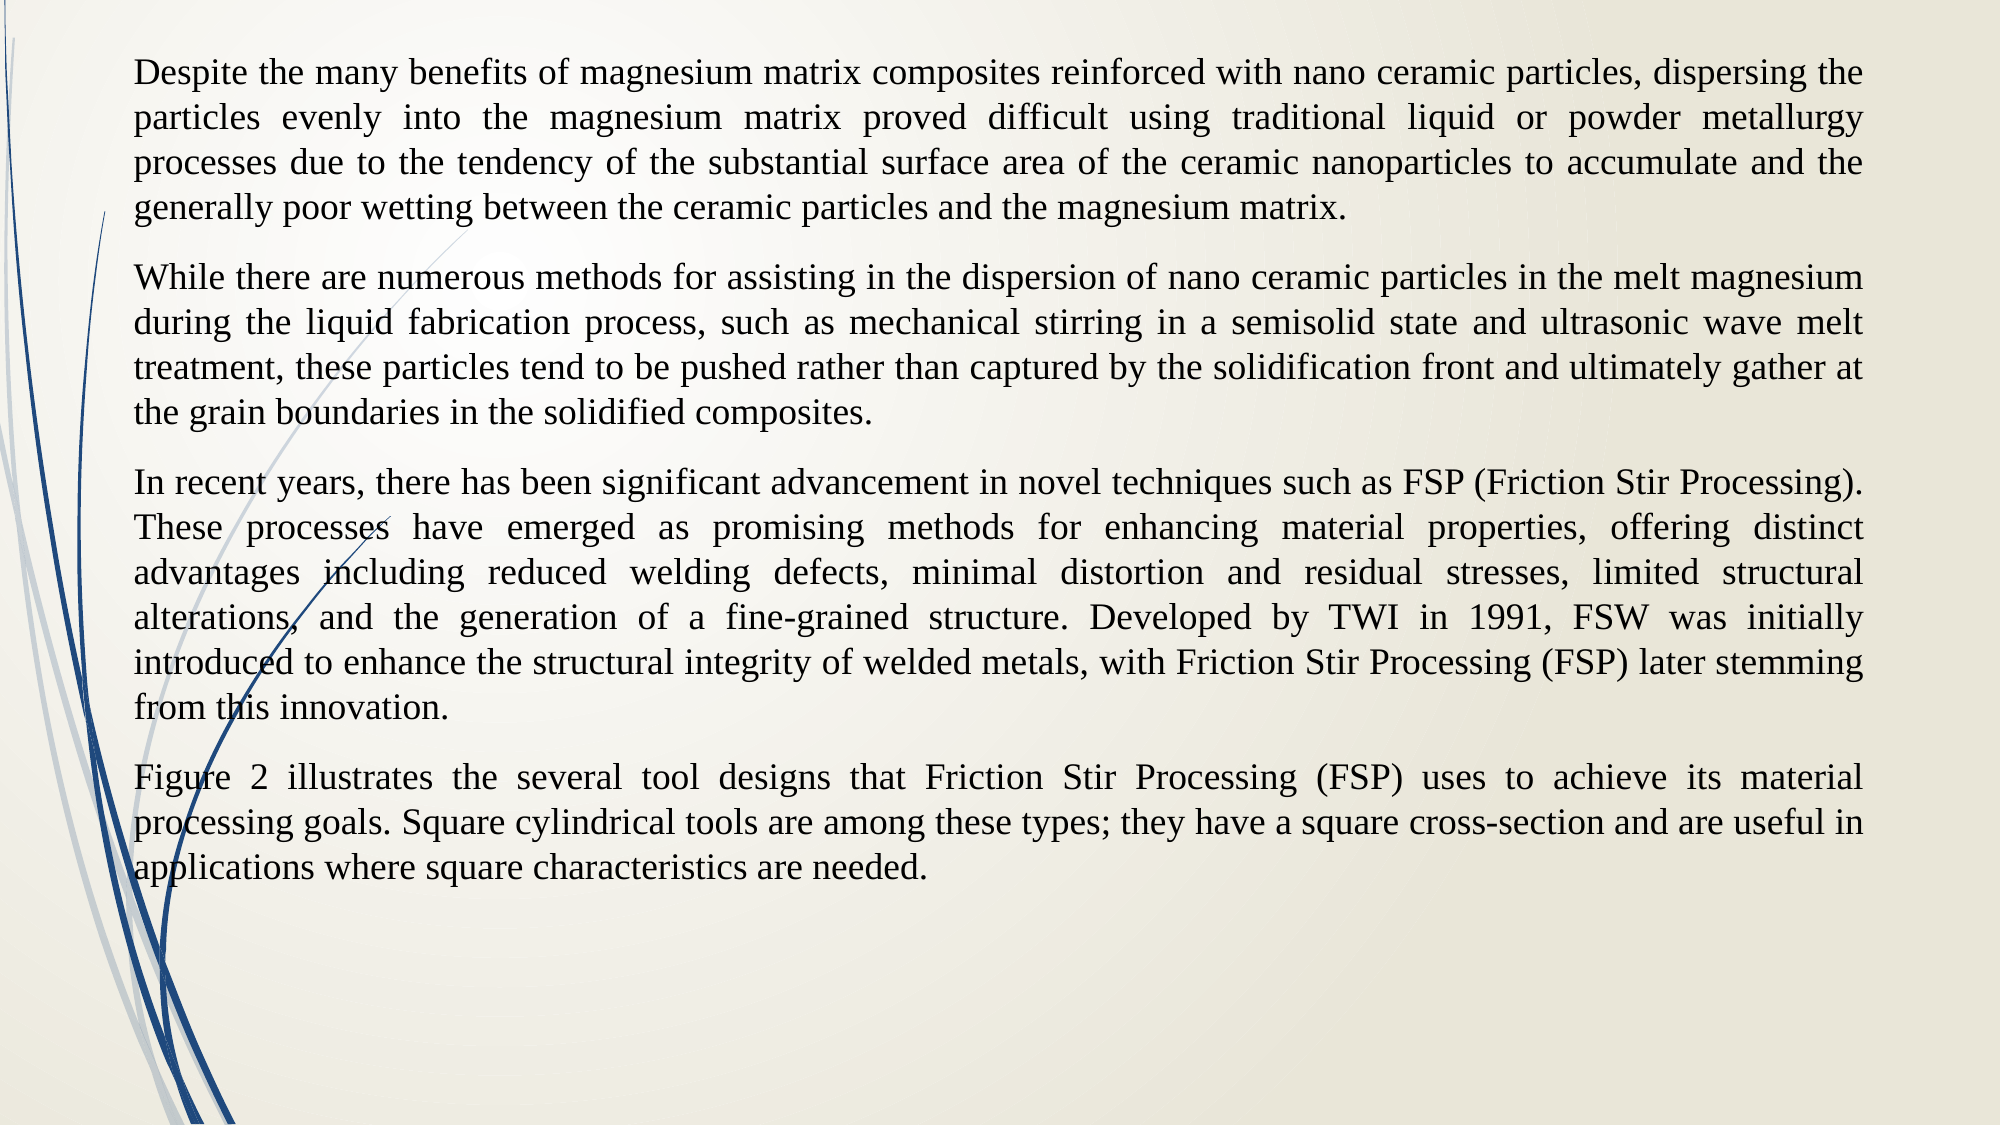

Despite the many benefits of magnesium matrix composites reinforced with nano ceramic particles, dispersing the particles evenly into the magnesium matrix proved difficult using traditional liquid or powder metallurgy processes due to the tendency of the substantial surface area of the ceramic nanoparticles to accumulate and the generally poor wetting between the ceramic particles and the magnesium matrix.
While there are numerous methods for assisting in the dispersion of nano ceramic particles in the melt magnesium during the liquid fabrication process, such as mechanical stirring in a semisolid state and ultrasonic wave melt treatment, these particles tend to be pushed rather than captured by the solidification front and ultimately gather at the grain boundaries in the solidified composites.
In recent years, there has been significant advancement in novel techniques such as FSP (Friction Stir Processing). These processes have emerged as promising methods for enhancing material properties, offering distinct advantages including reduced welding defects, minimal distortion and residual stresses, limited structural alterations, and the generation of a fine-grained structure. Developed by TWI in 1991, FSW was initially introduced to enhance the structural integrity of welded metals, with Friction Stir Processing (FSP) later stemming from this innovation.
Figure 2 illustrates the several tool designs that Friction Stir Processing (FSP) uses to achieve its material processing goals. Square cylindrical tools are among these types; they have a square cross-section and are useful in applications where square characteristics are needed.